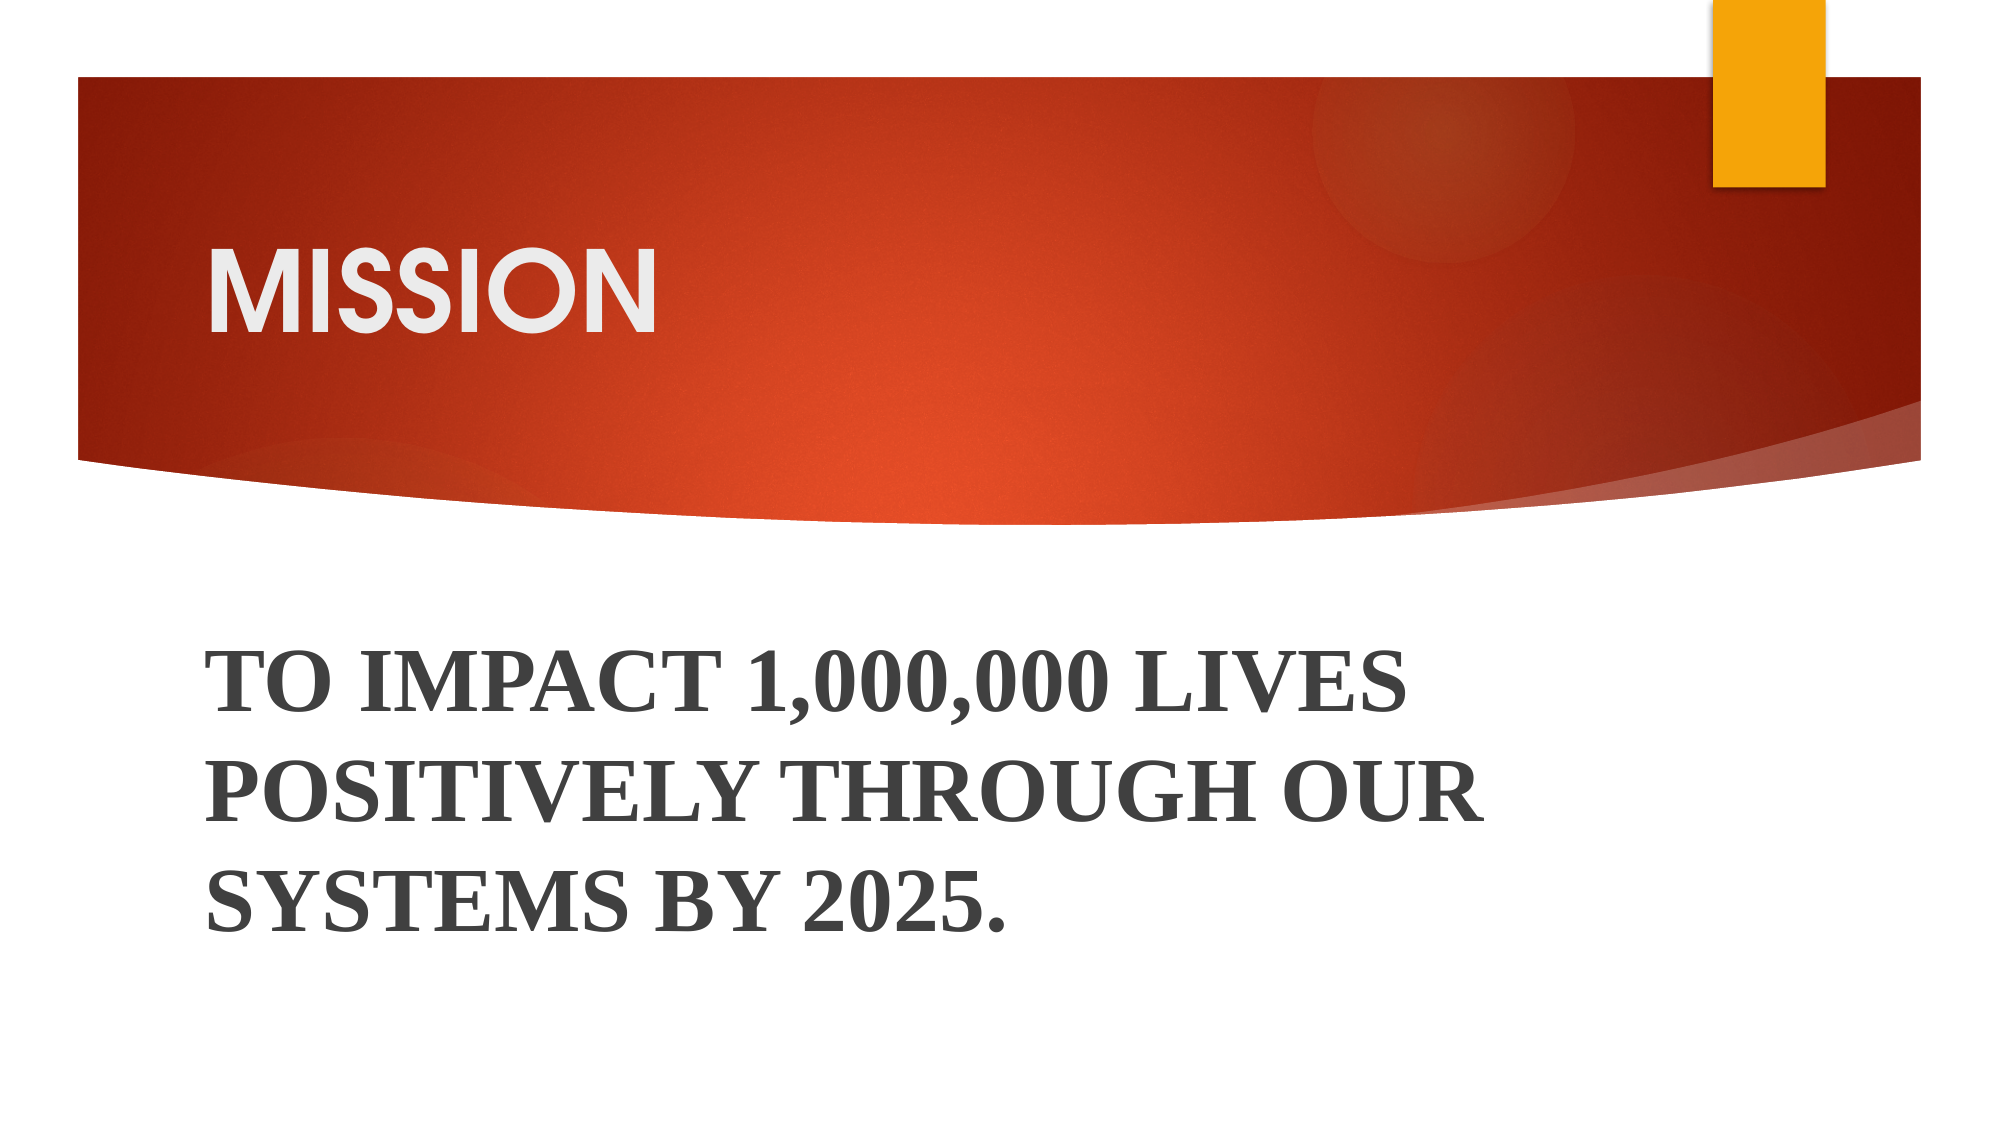

# MISSION
TO IMPACT 1,000,000 LIVES POSITIVELY THROUGH OUR SYSTEMS BY 2025.